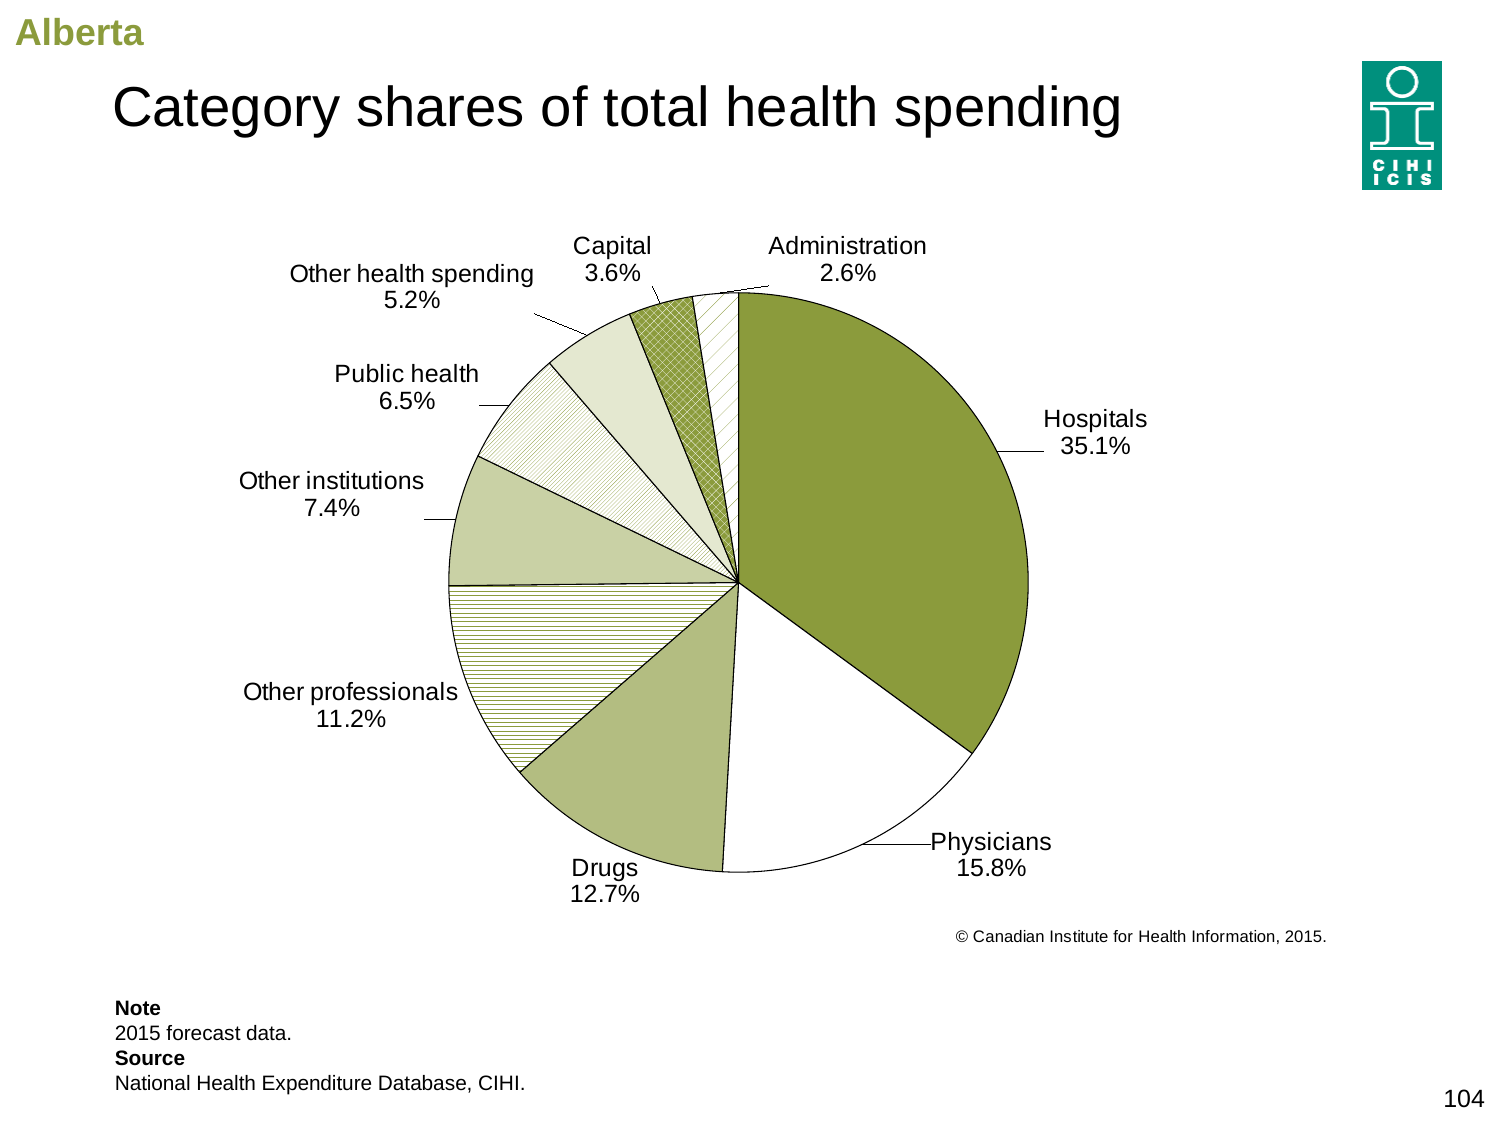

Alberta
# Category shares of total health spending

### Chart

| Category | Share |
|---|---|
| Hospitals | 0.3505533964709706 |
| Physicians | 0.15836091320080073 |
| Drugs | 0.12727089257723526 |
| Other Professionals | 0.11201035031520941 |
| Other Institutions | 0.07377415585714443 |
| Public Health | 0.064880882974224 |
| Other Health Spending | 0.05178347692969478 |
| Capital | 0.0358349923871604 |
| Administration | 0.025530939287560322 |
Note
2015 forecast data.
Source
National Health Expenditure Database, CIHI.
104